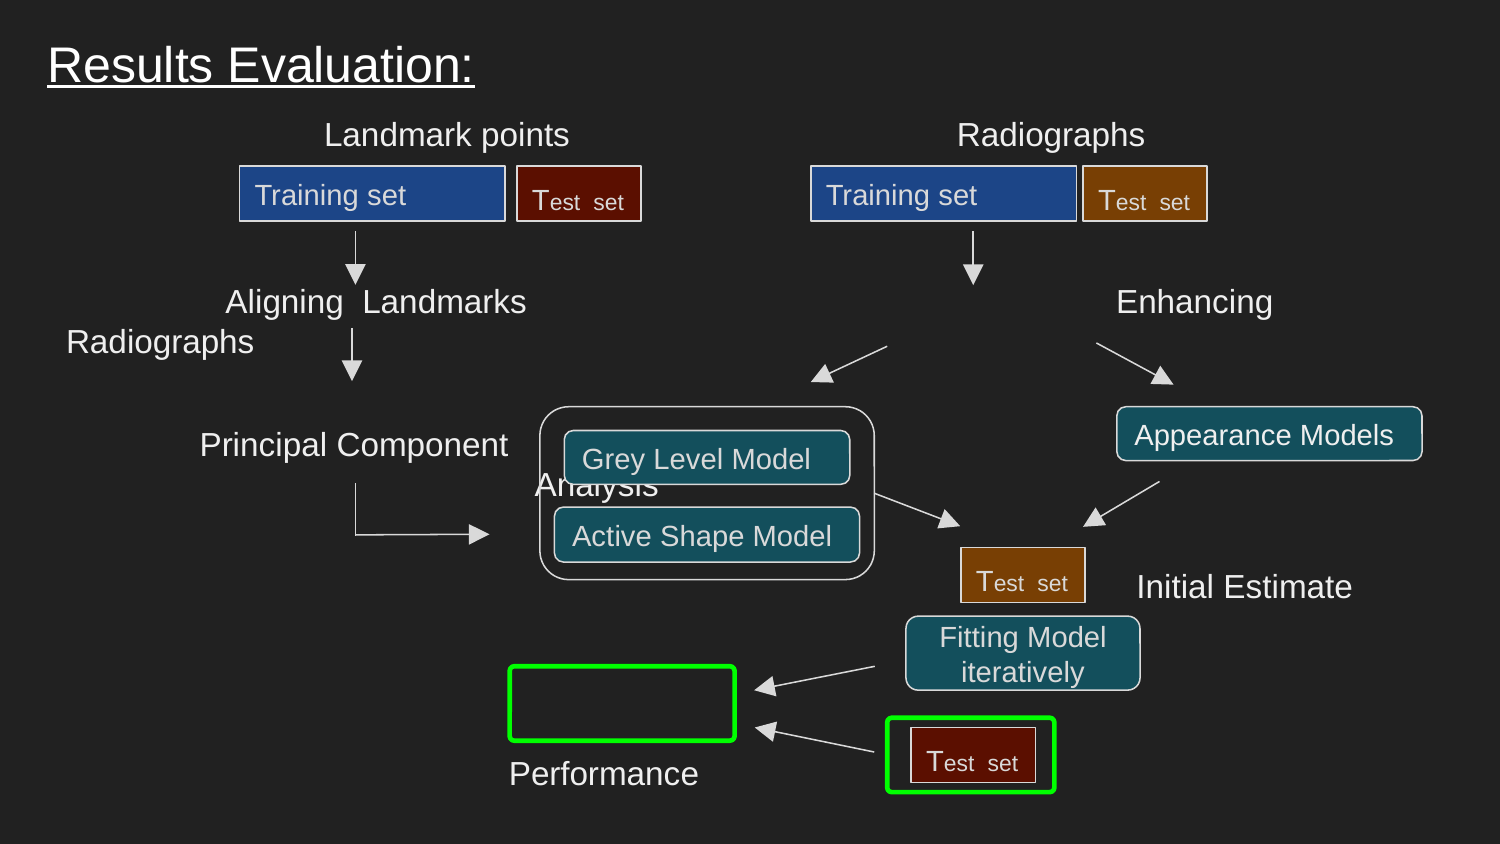

# Results Evaluation:

	 Aligning  Landmarks				Enhancing Radiographs

Principal Component
 			  Analysis

    Initial Estimate

 Performance
Landmark points
Radiographs

Training set
Test  set

Training set
Test  set

Appearance Models
Grey Level Model
Active Shape Model
Test  set

Fitting Model iteratively

Test  set